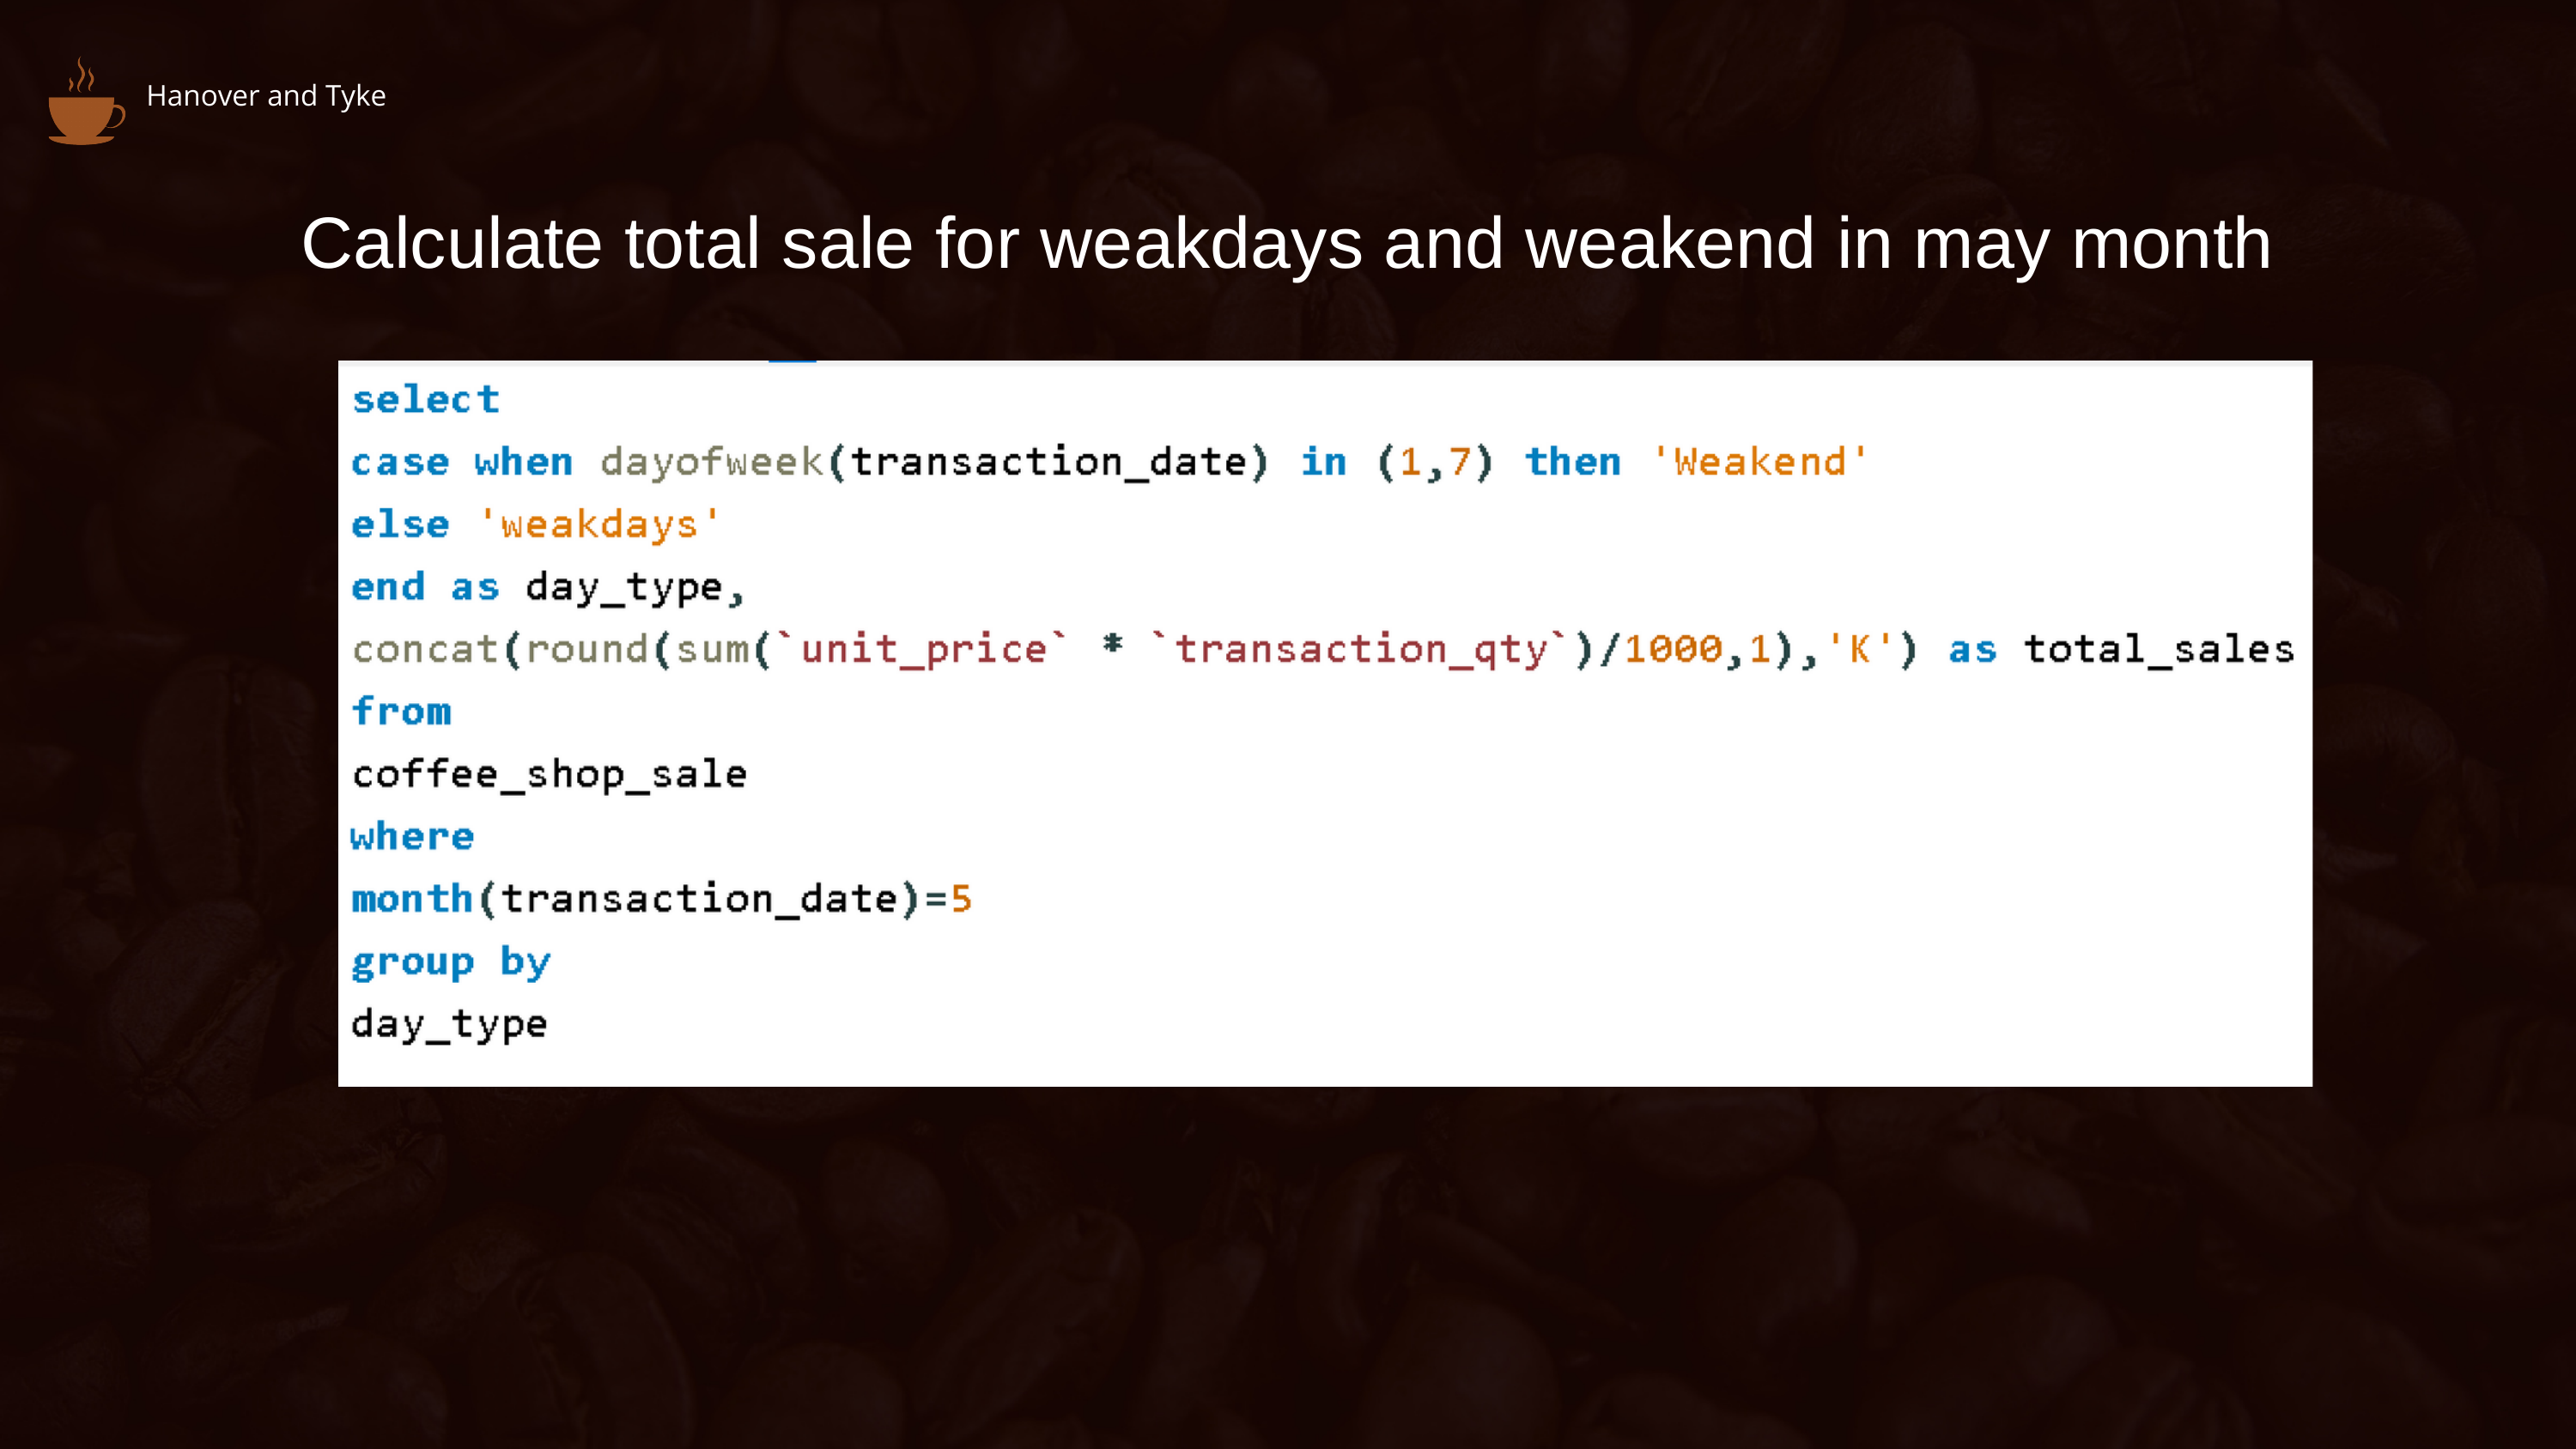

Hanover and Tyke
Calculate total sale for weakdays and weakend in may month